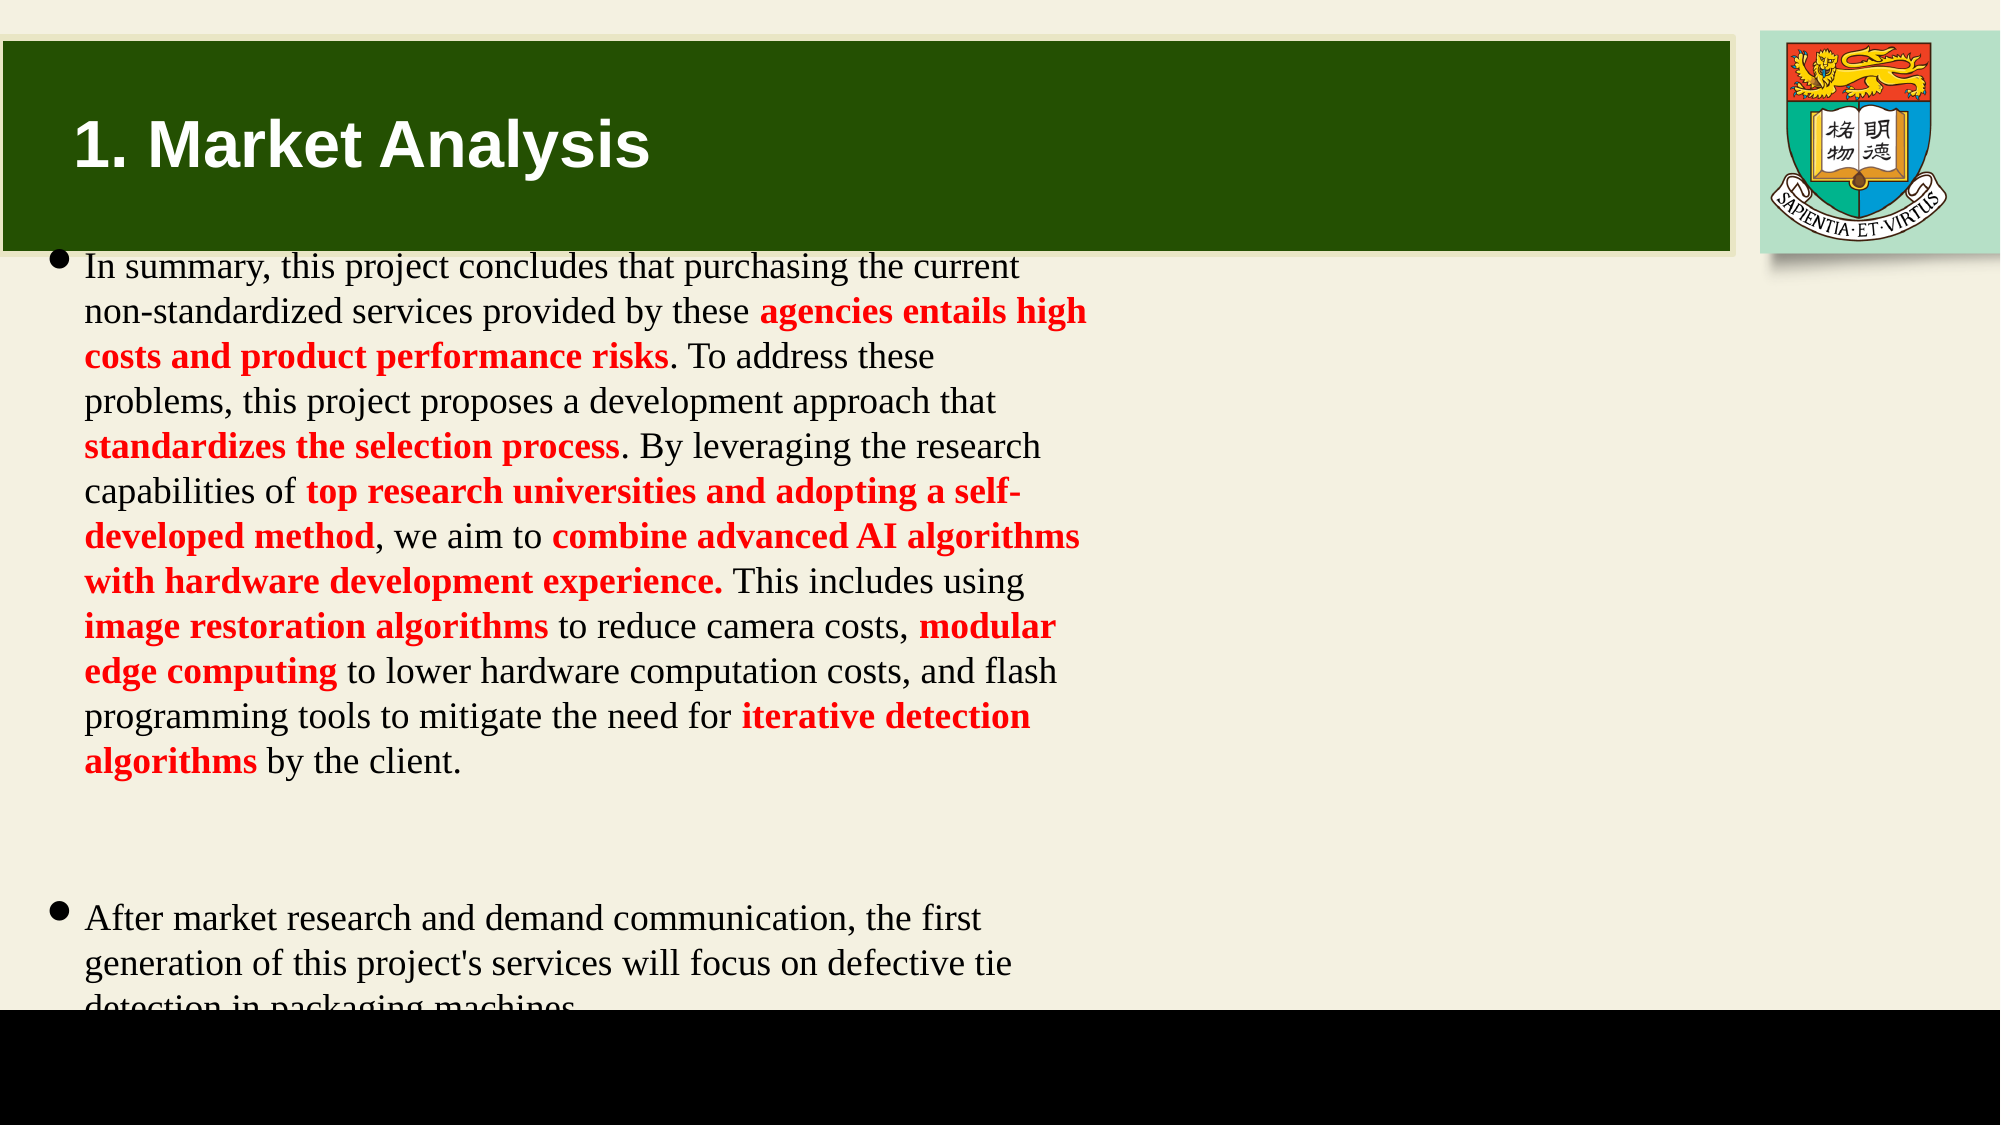

# 1. Market Analysis
In summary, this project concludes that purchasing the current non-standardized services provided by these agencies entails high costs and product performance risks. To address these problems, this project proposes a development approach that standardizes the selection process. By leveraging the research capabilities of top research universities and adopting a self-developed method, we aim to combine advanced AI algorithms with hardware development experience. This includes using image restoration algorithms to reduce camera costs, modular edge computing to lower hardware computation costs, and flash programming tools to mitigate the need for iterative detection algorithms by the client.

After market research and demand communication, the first generation of this project's services will focus on defective tie detection in packaging machines.